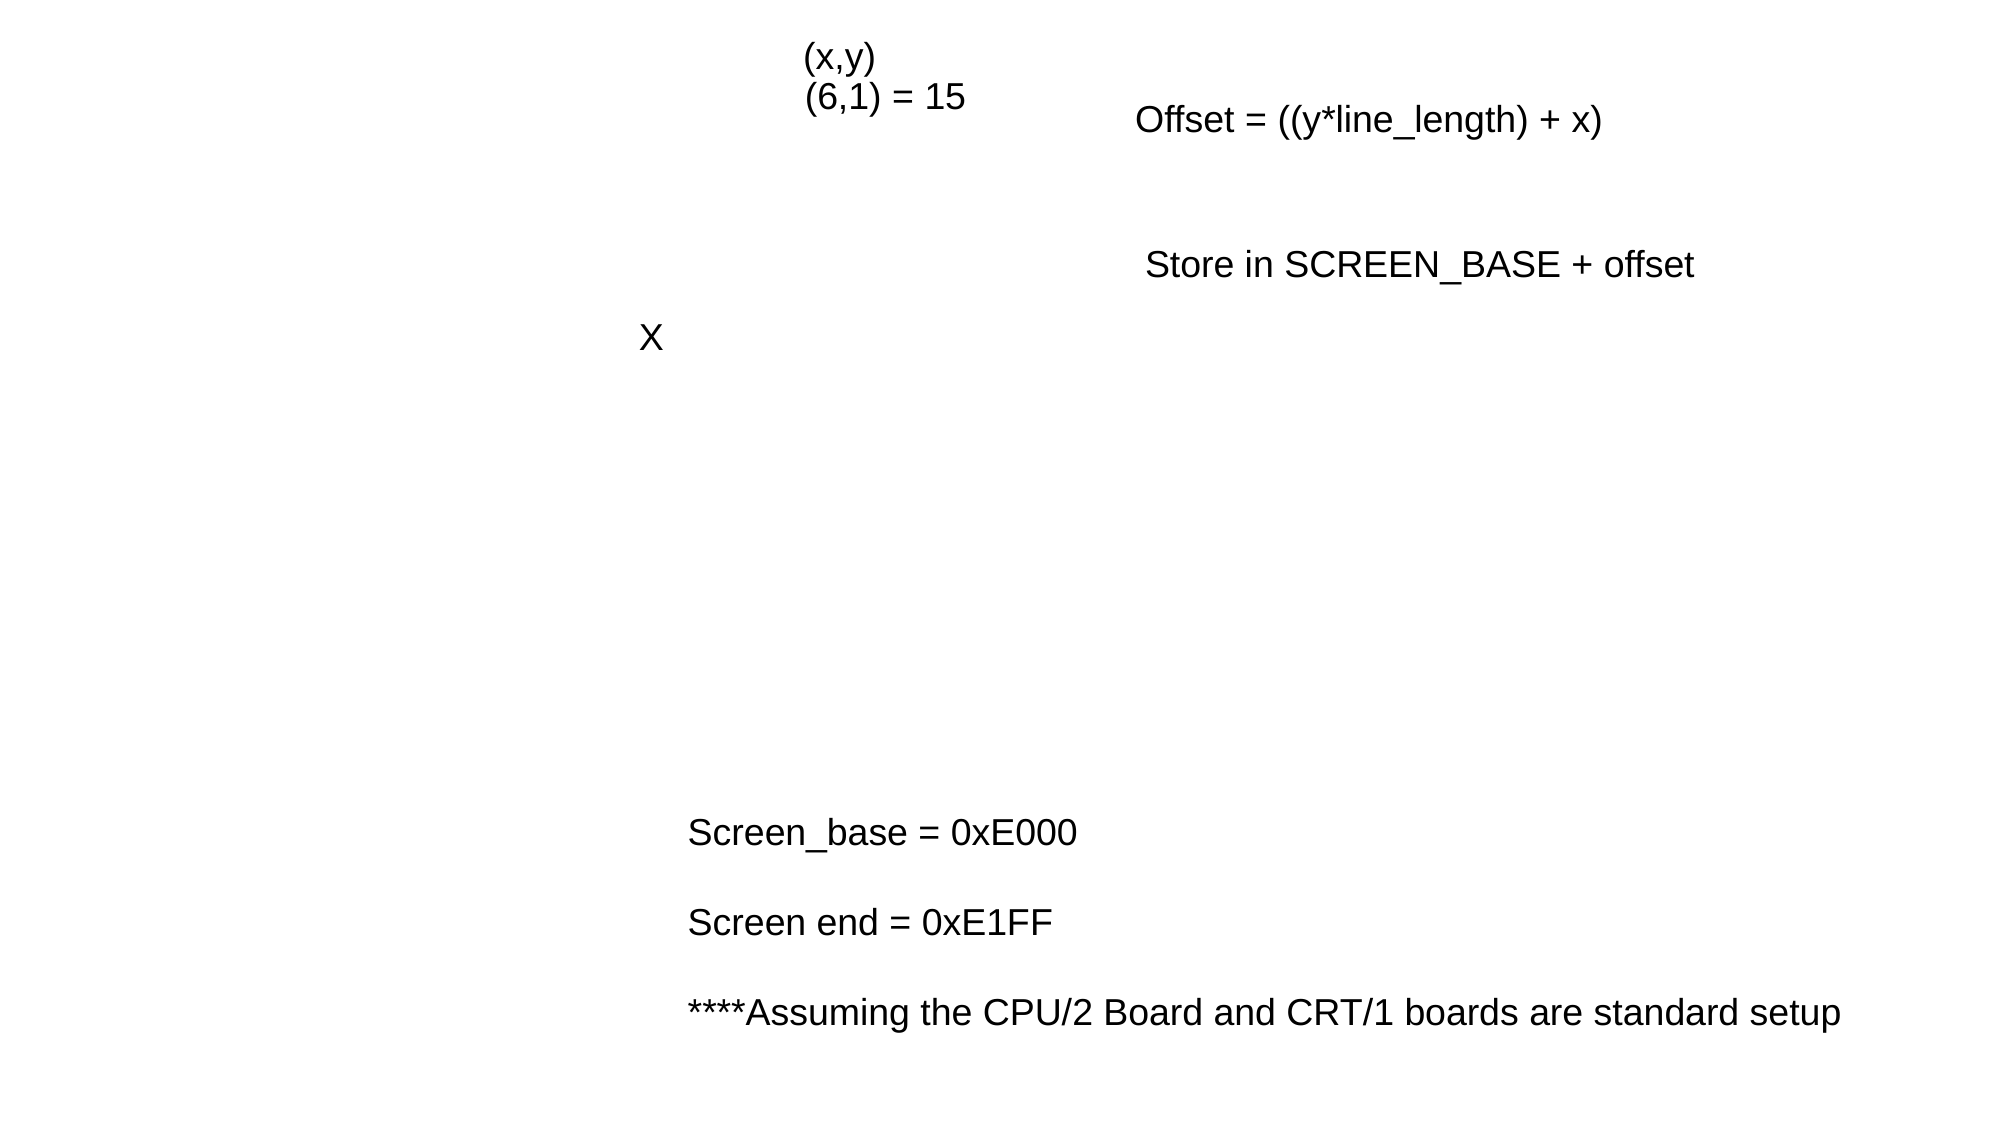

(x,y)
(6,1) = 15
Offset = ((y*line_length) + x)
Store in SCREEN_BASE + offset
X
Screen_base = 0xE000

Screen end = 0xE1FF

****Assuming the CPU/2 Board and CRT/1 boards are standard setup